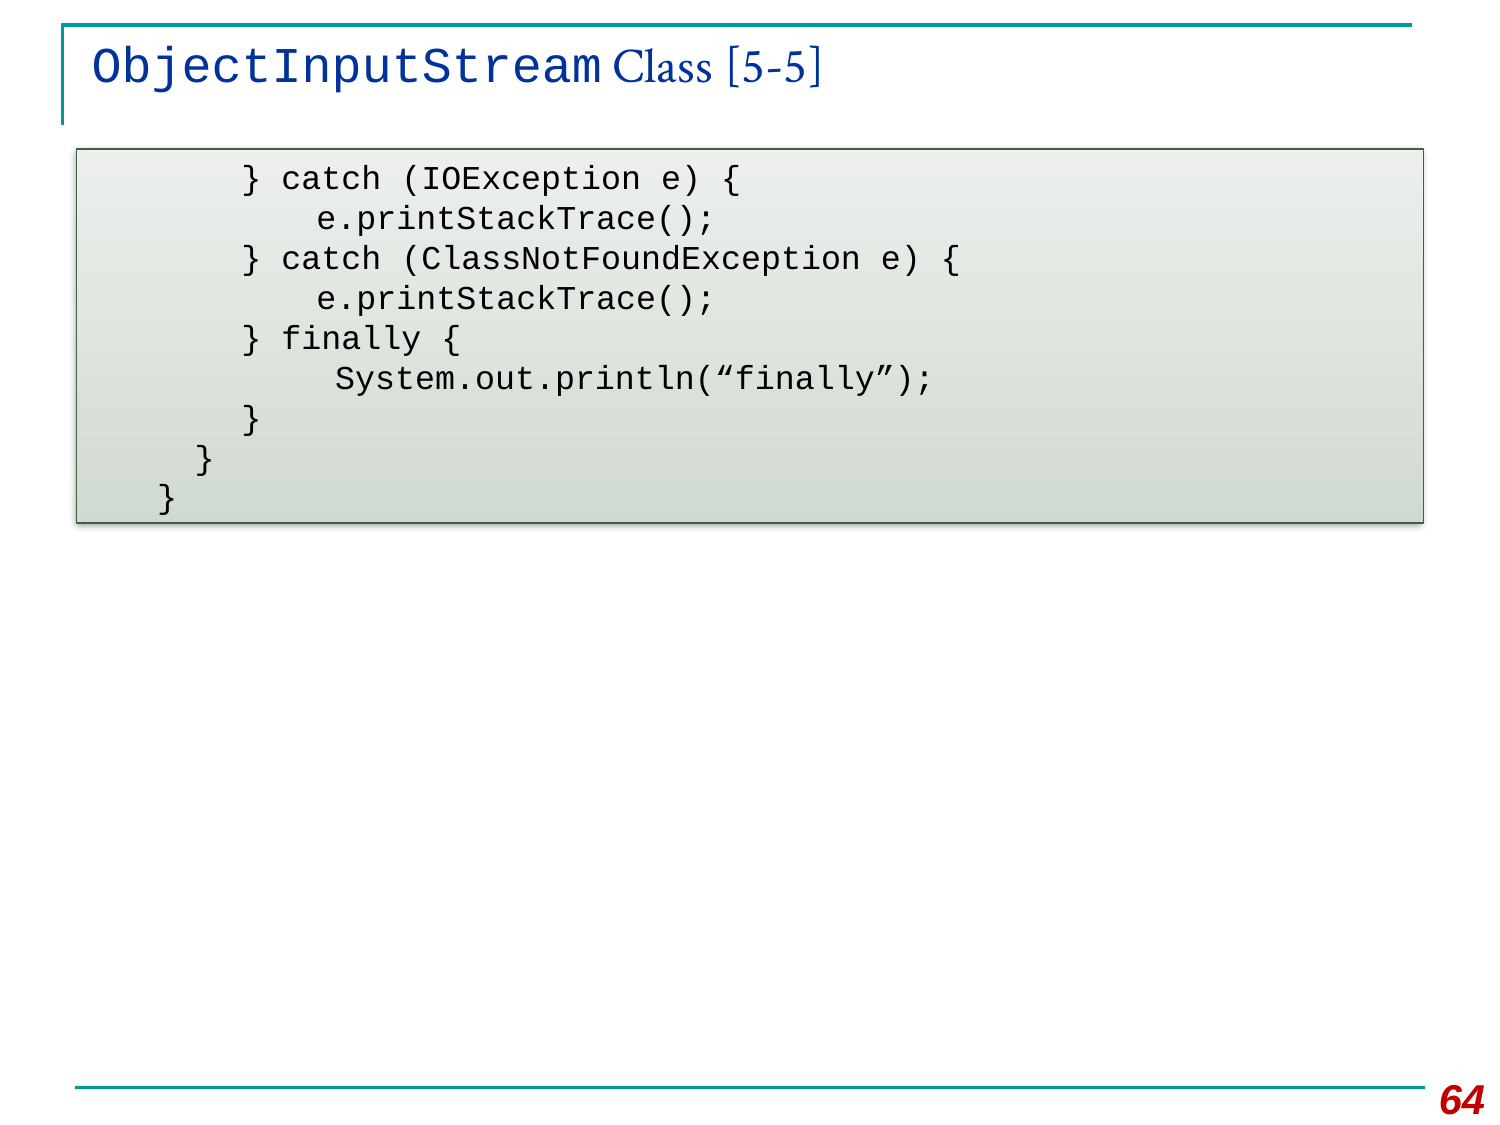

# ObjectInputStream Class [5-5]

} catch (IOException e) {
e.printStackTrace();
} catch (ClassNotFoundException e) {
e.printStackTrace();
} finally {
System.out.println(“finally”);
}
}
}
64